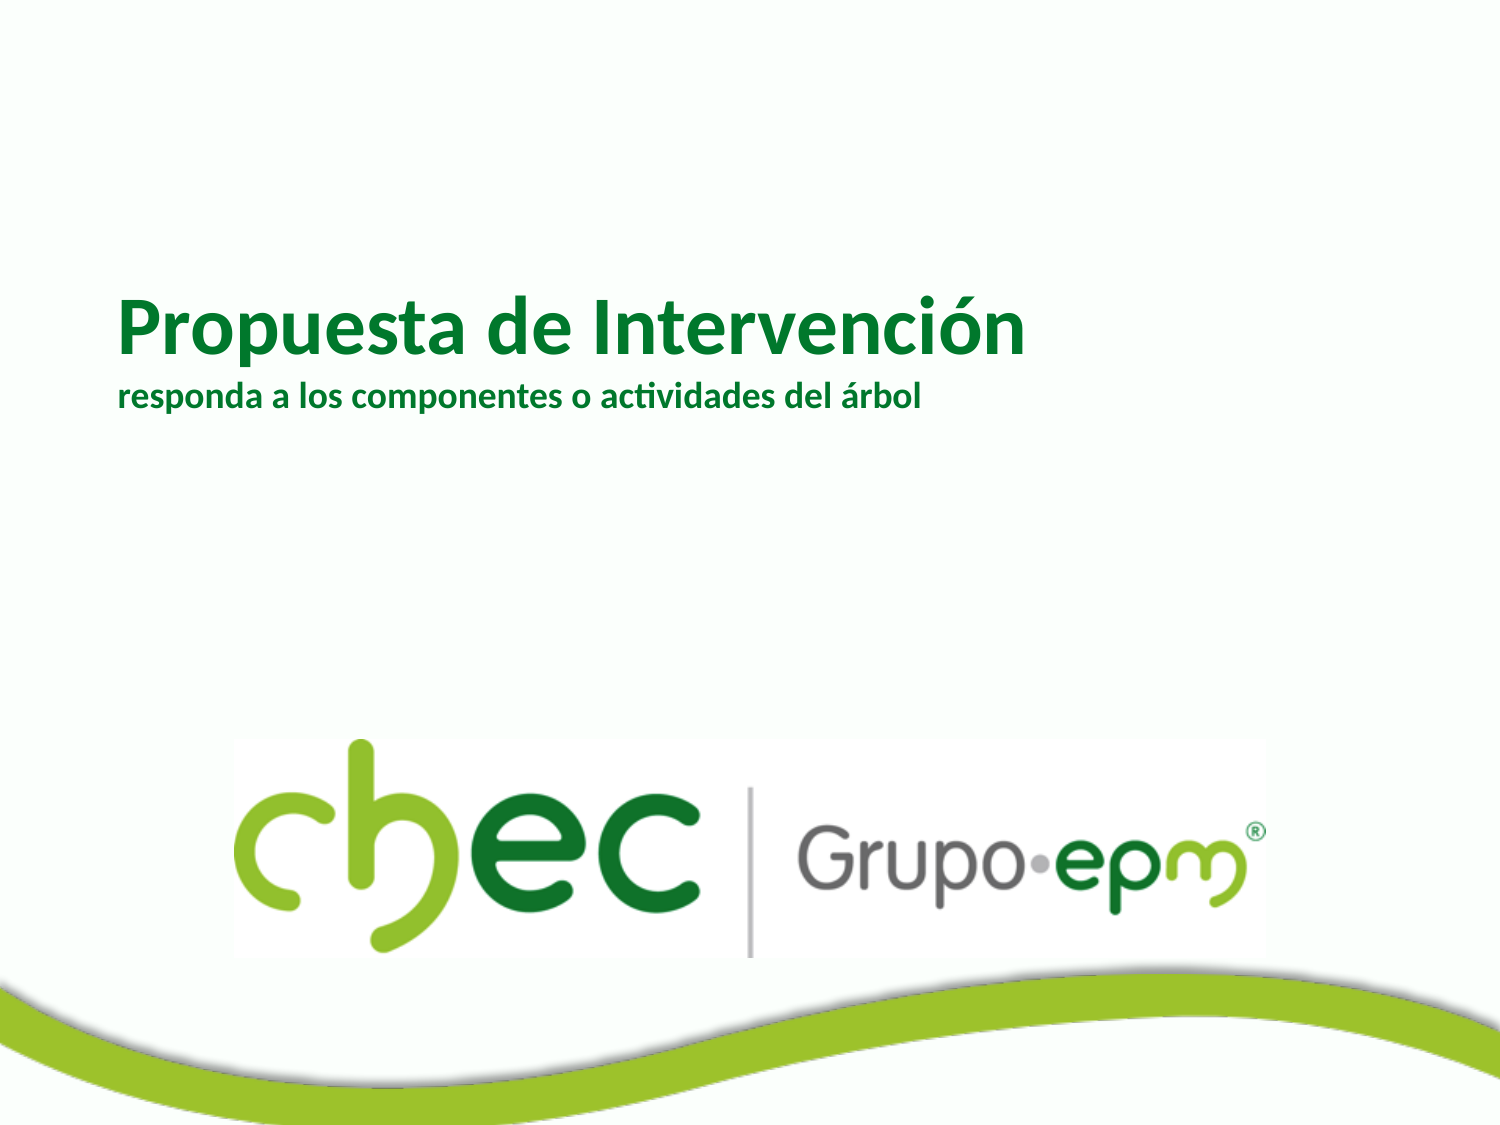

# Propuesta de Intervención responda a los componentes o actividades del árbol